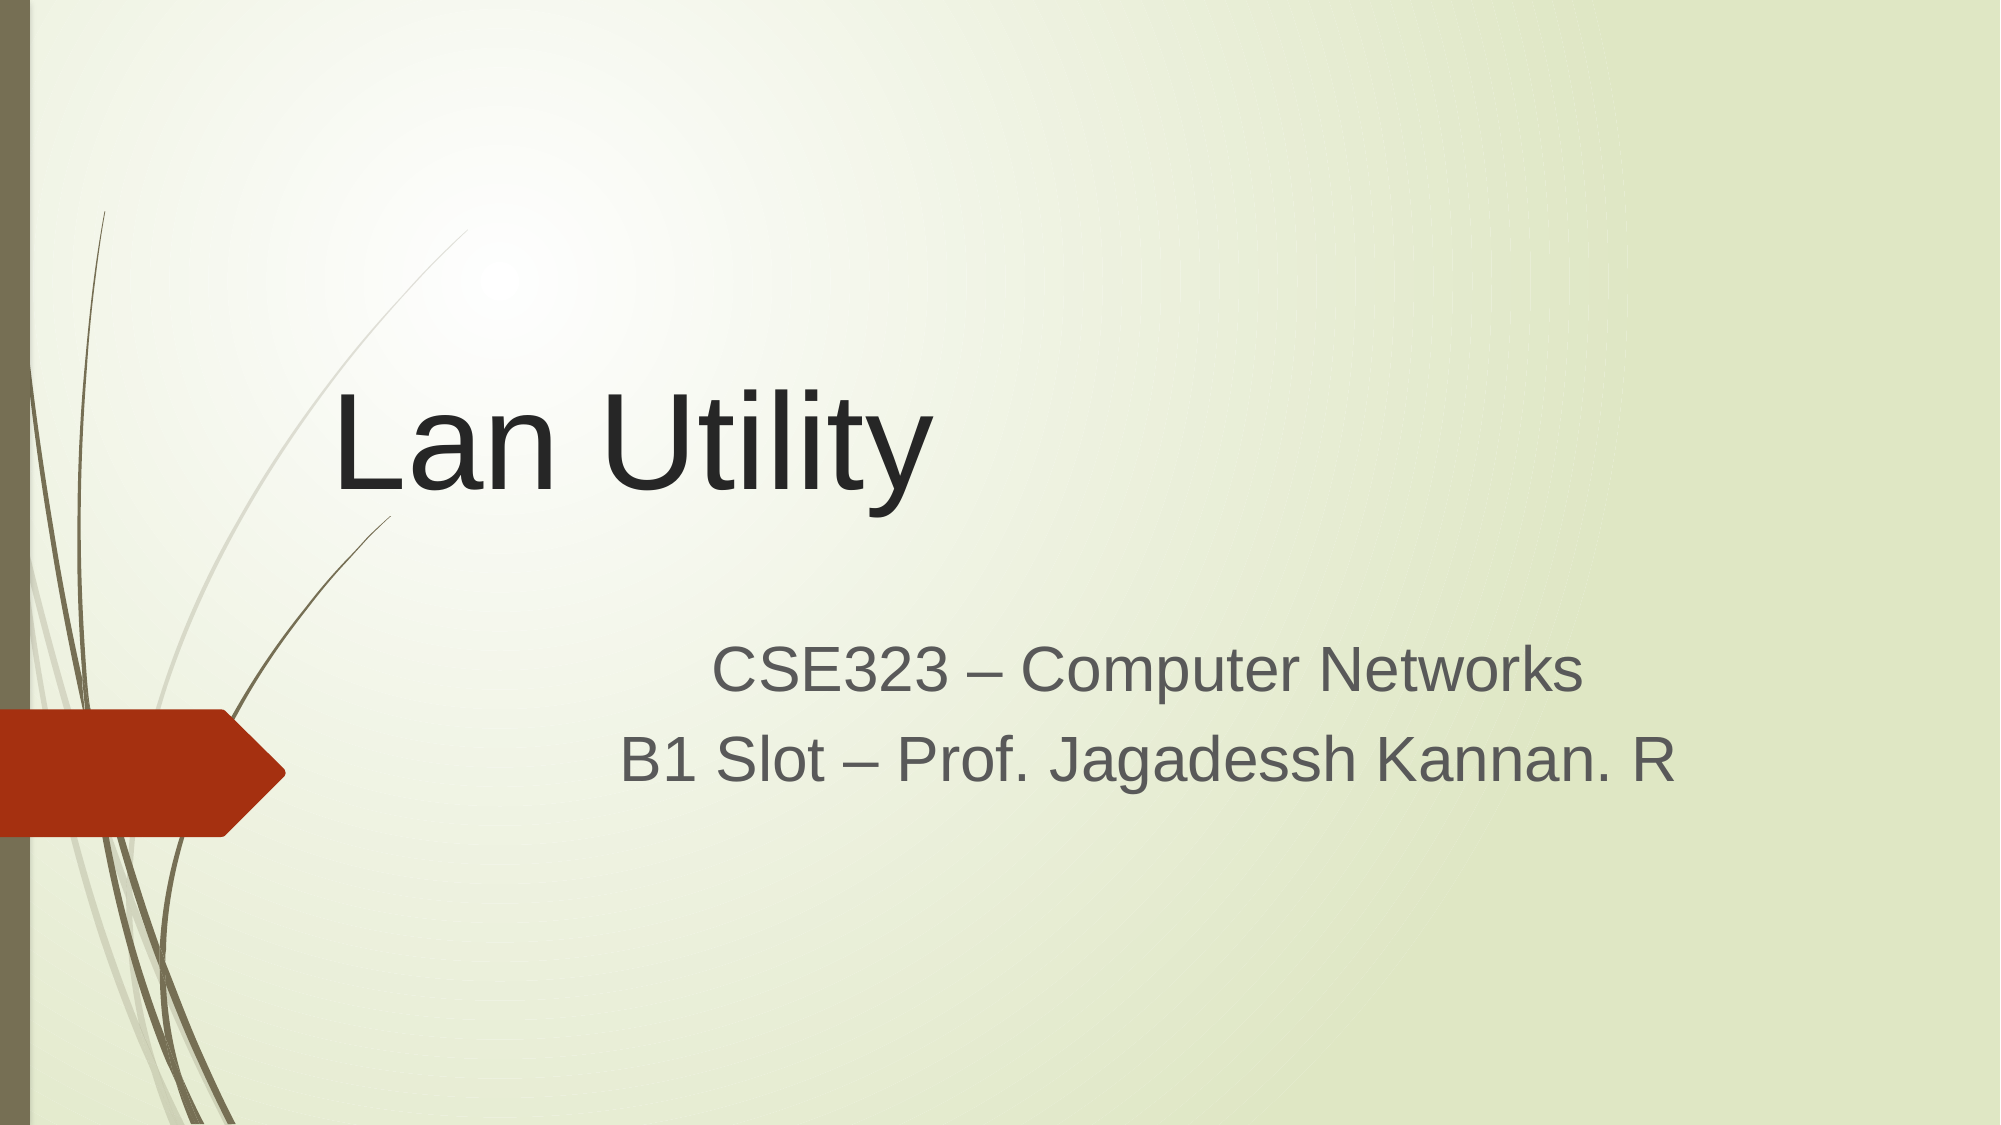

# Lan Utility
CSE323 – Computer Networks
B1 Slot – Prof. Jagadessh Kannan. R